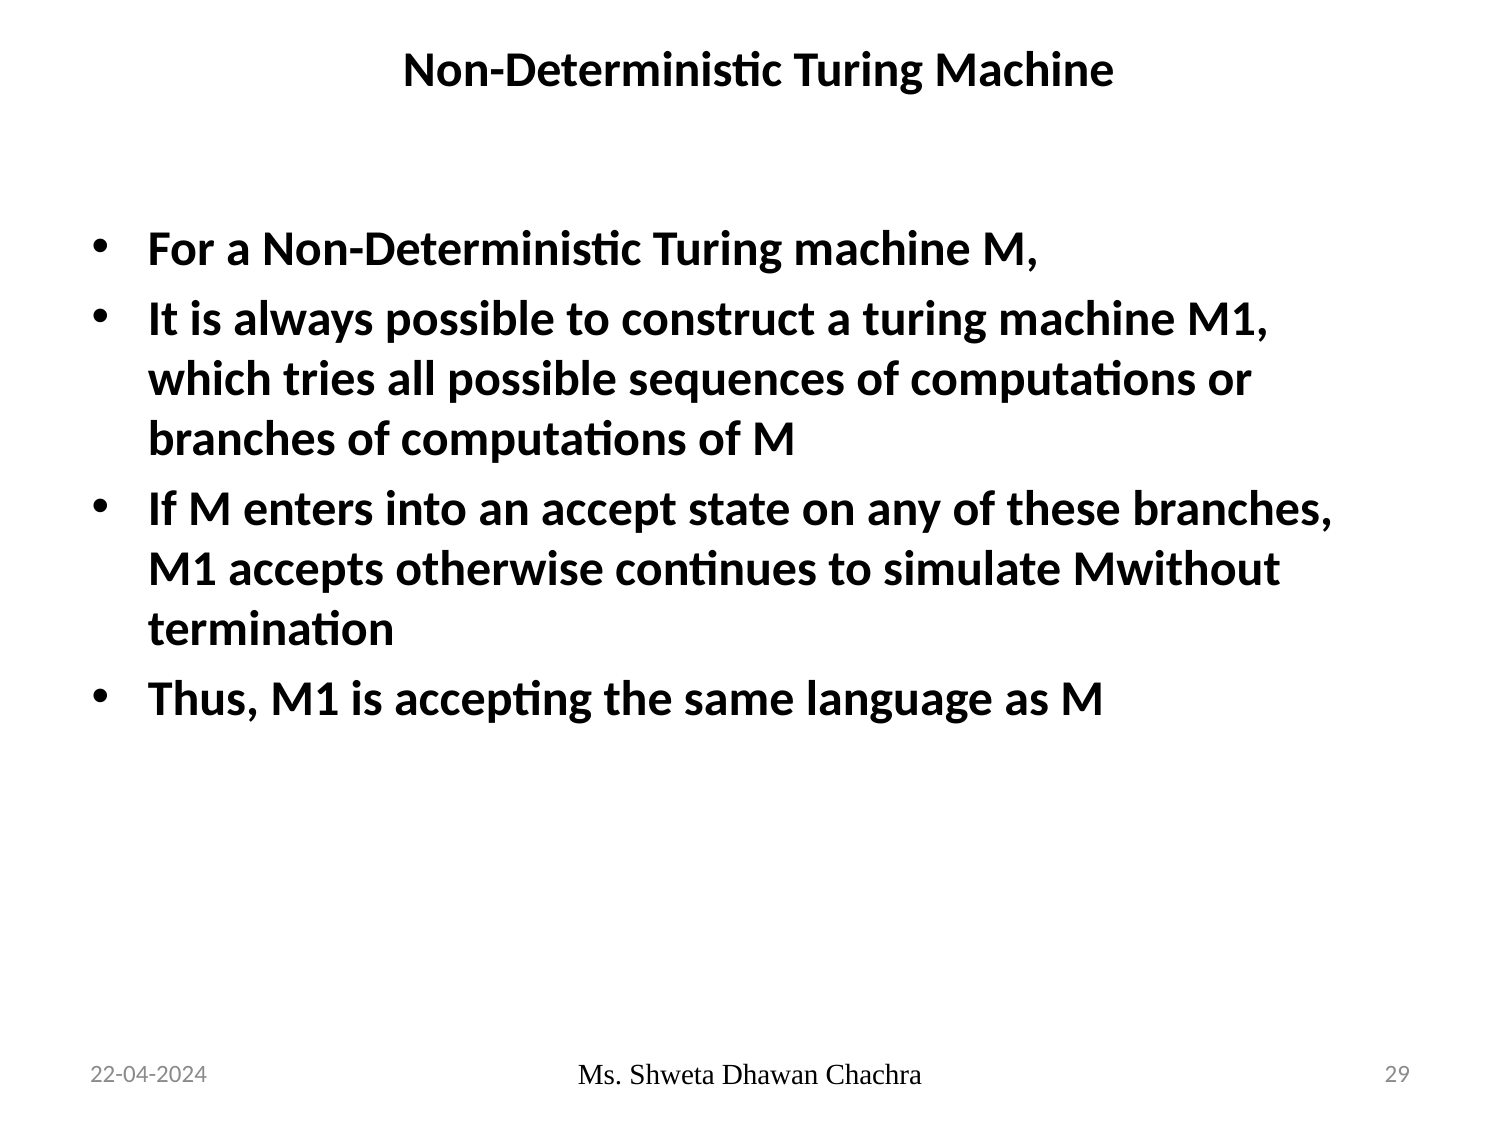

# Non-Deterministic Turing Machine
For a Non-Deterministic Turing machine M,
It is always possible to construct a turing machine M1,  which tries all possible sequences of computations or branches of computations of M
If M enters into an accept state on any of these branches, M1 accepts otherwise continues to simulate Mwithout termination
Thus, M1 is accepting the same language as M

22-04-2024
Ms. Shweta Dhawan Chachra
29